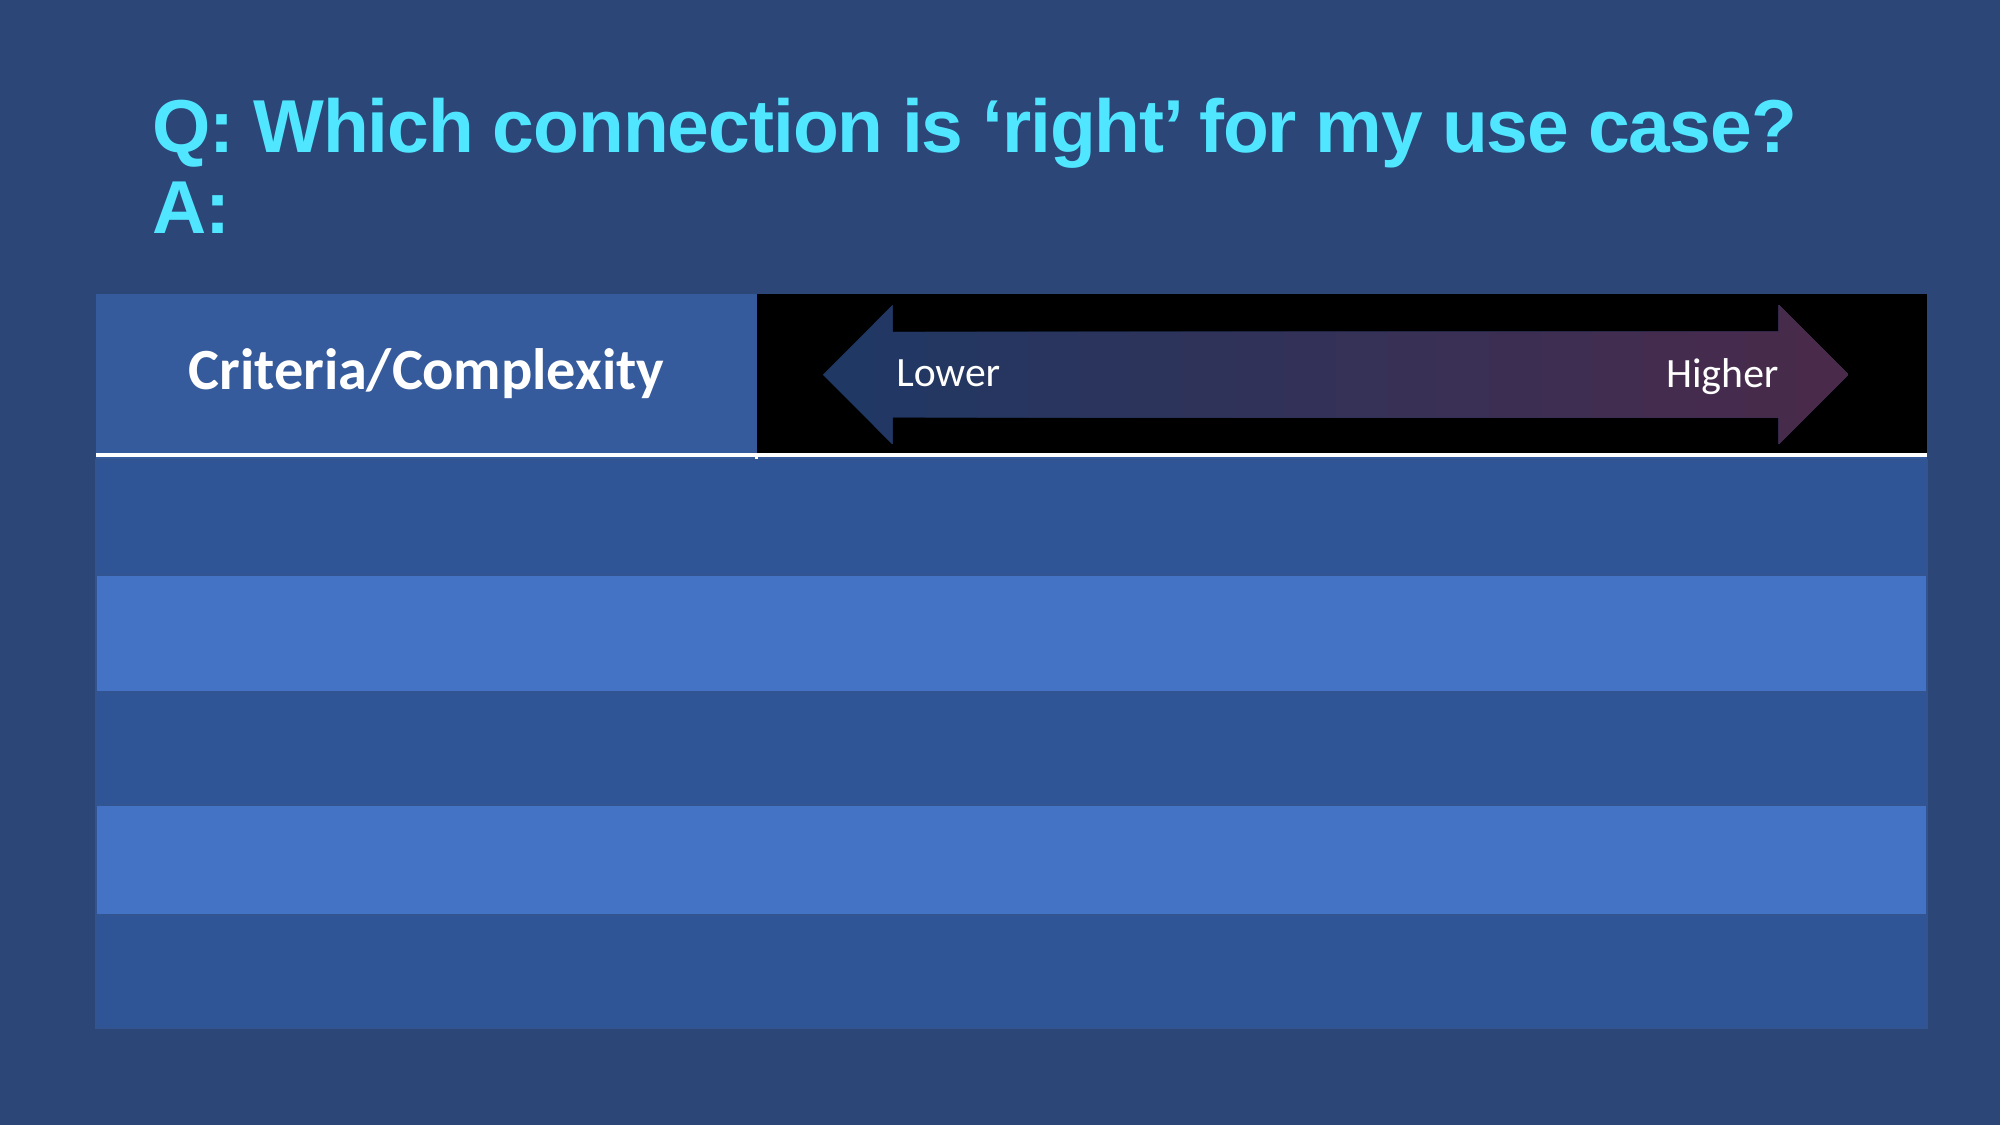

# Q: Which connection is ‘right’ for my use case? A: It depends.

| Criteria/Complexity |  |  |
| --- | --- | --- |
| Dataset query result size | Dataverse – 80mb per Query | Azure Synapse – Massive |
| Query complexity | Dataverse – Power Query / SQL | Azure Synapse – Spark, SQL etc. |
| Data mash-up flexibility | Dataverse + Power Query | Azure Synapse Data Warehouse |
| Latency / Delay of data availability | Dataverse + DirectQuery Real time results | Azure Synapse Near Real-time or Hourly Snapshots |
| Effort to implement user context | Dataverse + DirectQuery Inherits Existing Security | Azure Synapse Row-Level Security in Power BI |

Lower
Higher